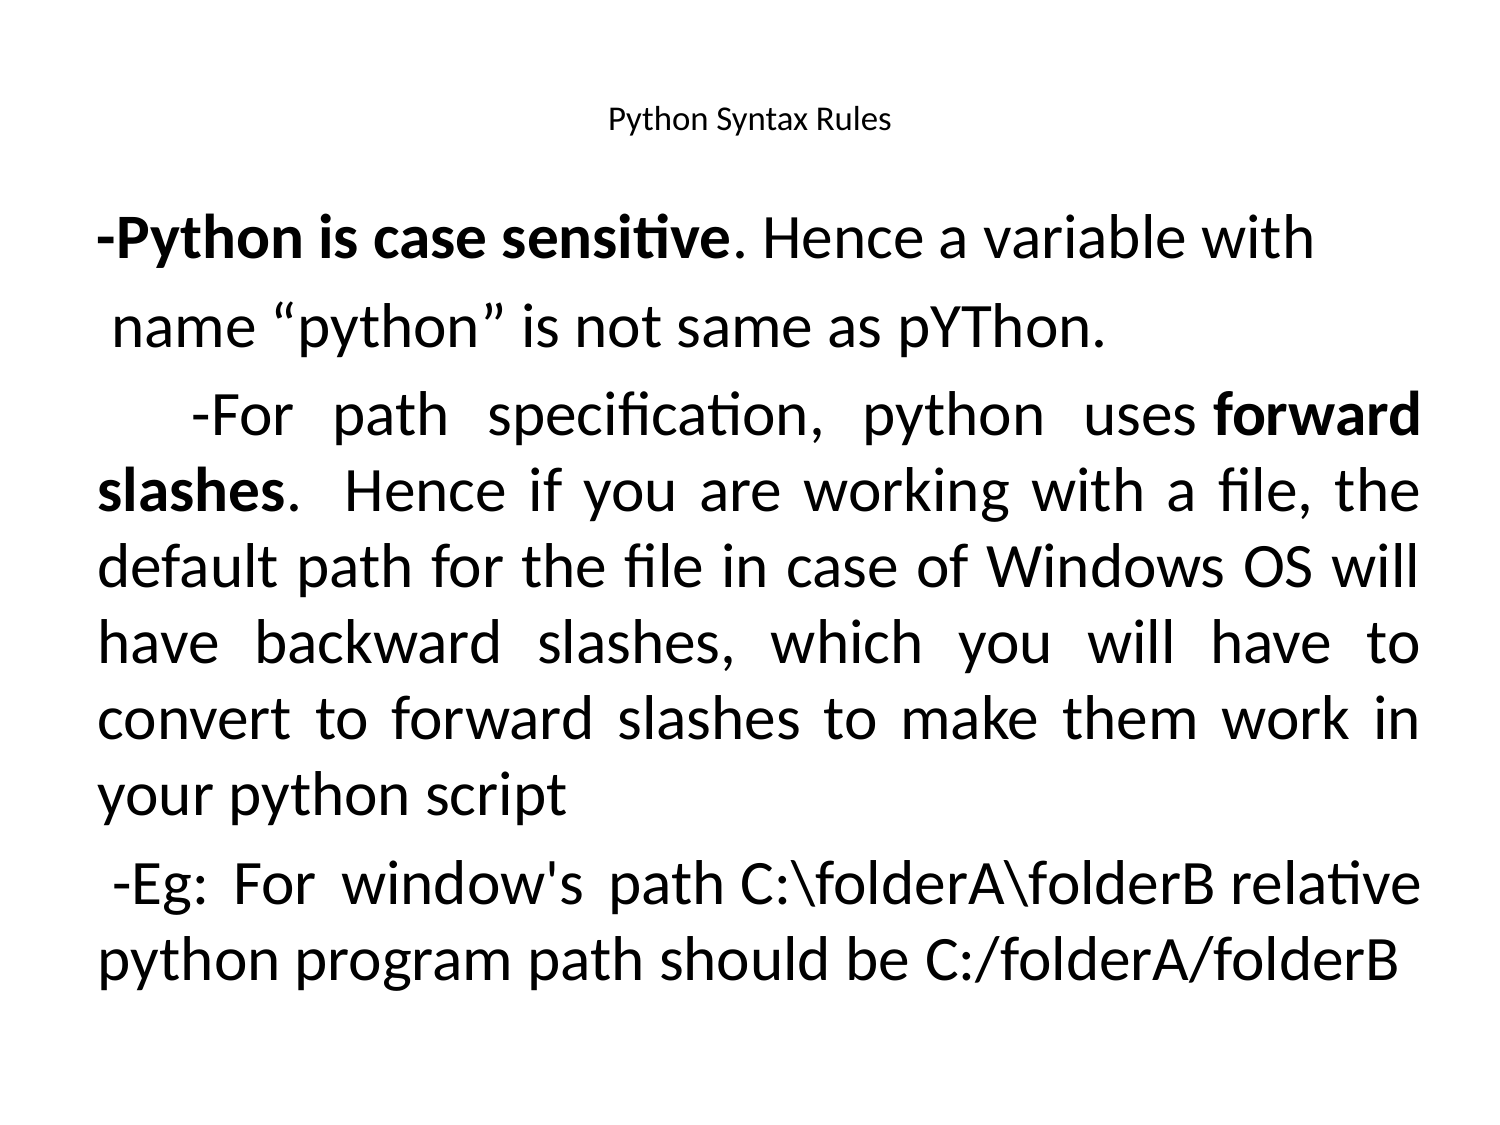

# Python Syntax Rules
    -Python is case sensitive. Hence a variable with
     name “python” is not same as pYThon.
    -For path specification, python uses forward slashes.  Hence if you are working with a file, the default path for the file in case of Windows OS will have backward slashes, which you will have to convert to forward slashes to make them work in your python script
   -Eg: For window's path C:\folderA\folderB relative python program path should be C:/folderA/folderB